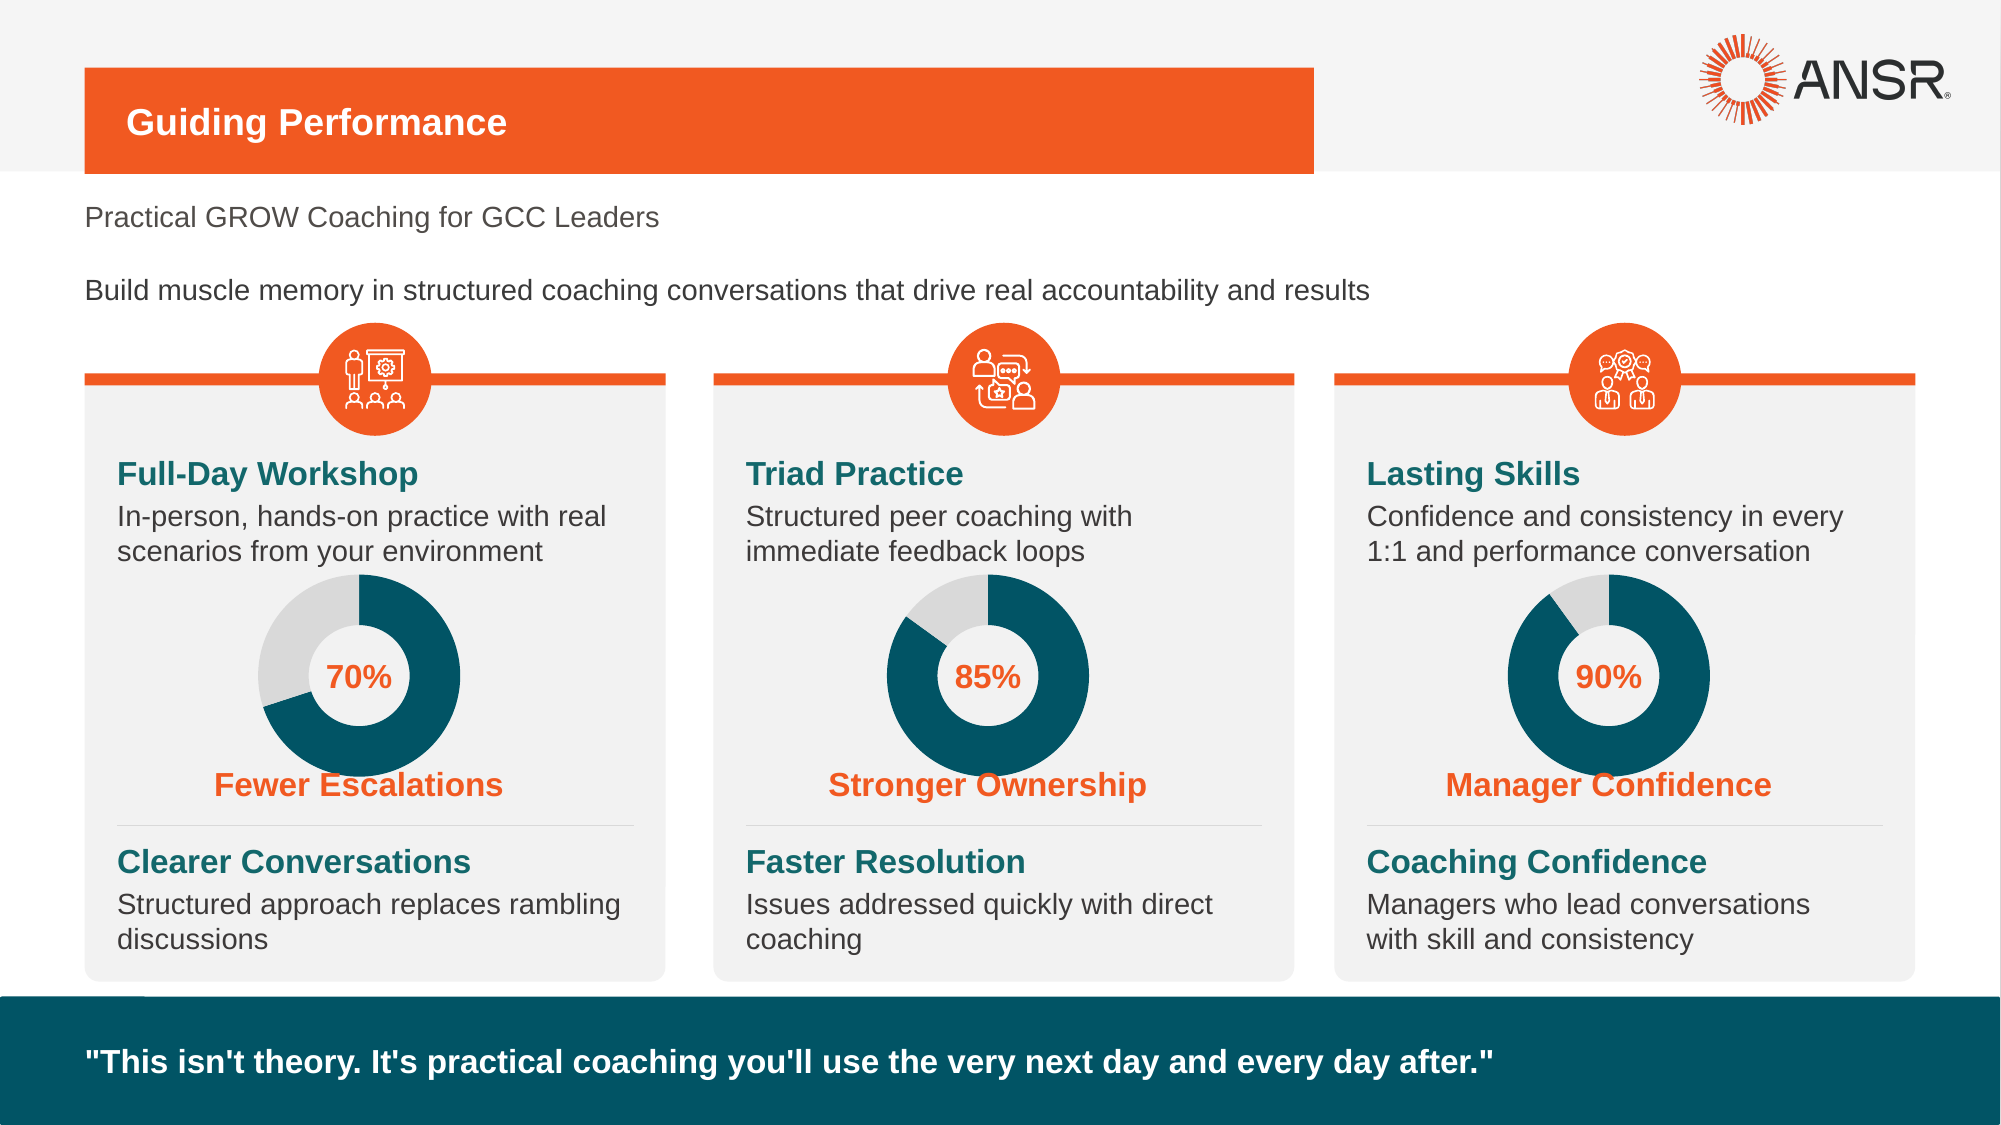

Guiding Performance

Practical GROW Coaching for GCC Leaders
Build muscle memory in structured coaching conversations that drive real accountability and results

Full-Day Workshop
Triad Practice
Lasting Skills
In-person, hands-on practice with real scenarios from your environment
Structured peer coaching with immediate feedback loops
Confidence and consistency in every 1:1 and performance conversation

### Chart

| Category | Sales |
|---|---|
| 1st Qtr | 70.0 |
| 2nd Qtr | 30.0 |
70%
Fewer Escalations

### Chart

| Category | Sales |
|---|---|
| 1st Qtr | 85.0 |
| 2nd Qtr | 15.0 |
85%
Stronger Ownership
Faster Resolution
Issues addressed quickly with direct coaching

### Chart

| Category | Sales |
|---|---|
| 1st Qtr | 90.0 |
| 2nd Qtr | 10.0 |
90%
Manager Confidence
Coaching Confidence
Managers who lead conversations with skill and consistency
Clearer Conversations
Structured approach replaces rambling discussions

"This isn't theory. It's practical coaching you'll use the very next day and every day after."